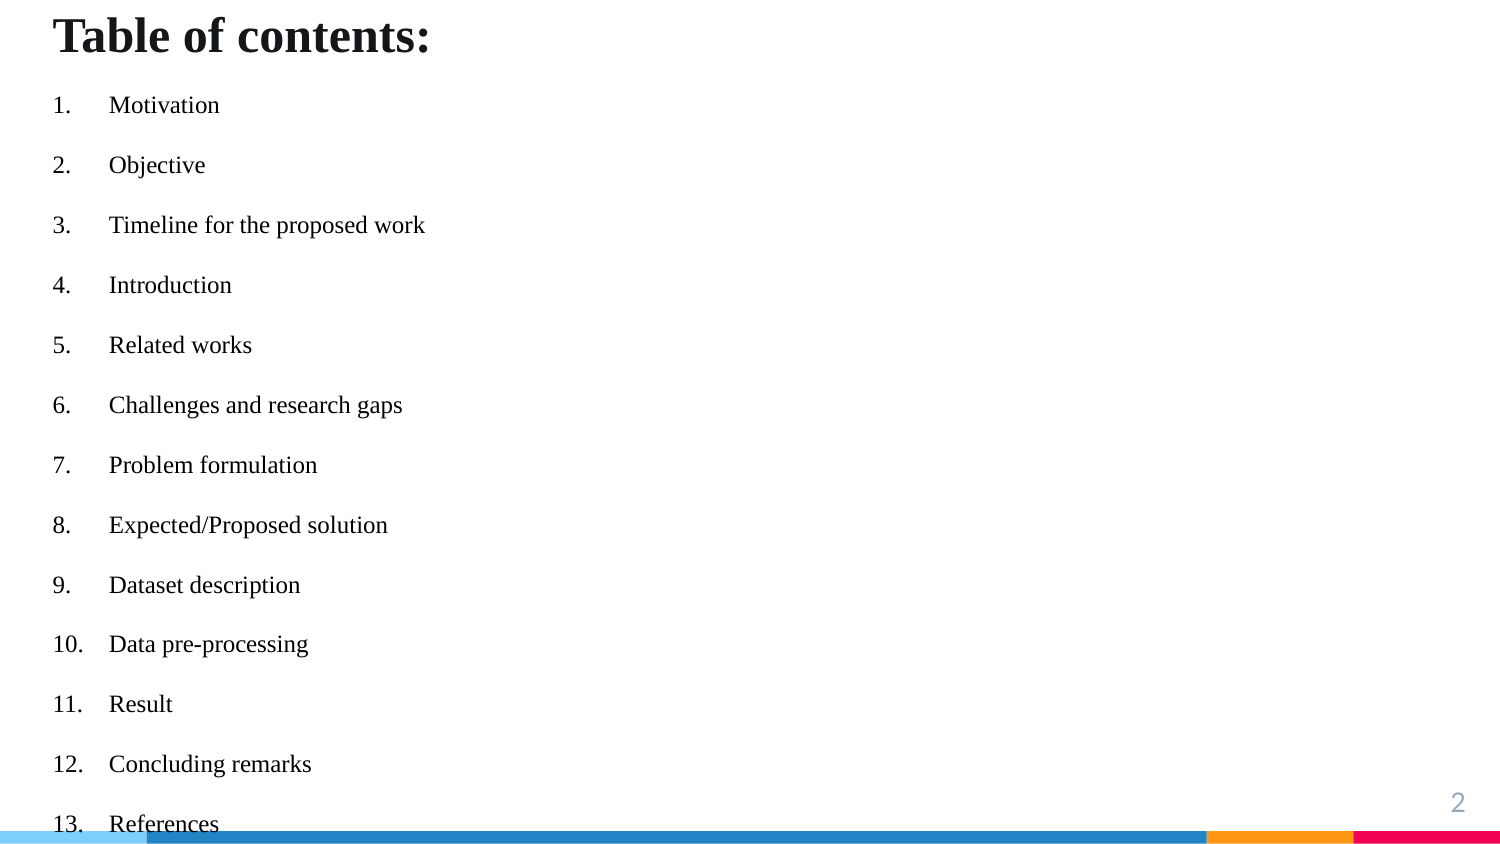

# Table of contents:
Motivation
Objective
Timeline for the proposed work
Introduction
Related works
Challenges and research gaps
Problem formulation
Expected/Proposed solution
Dataset description
Data pre-processing
Result
Concluding remarks
References

2